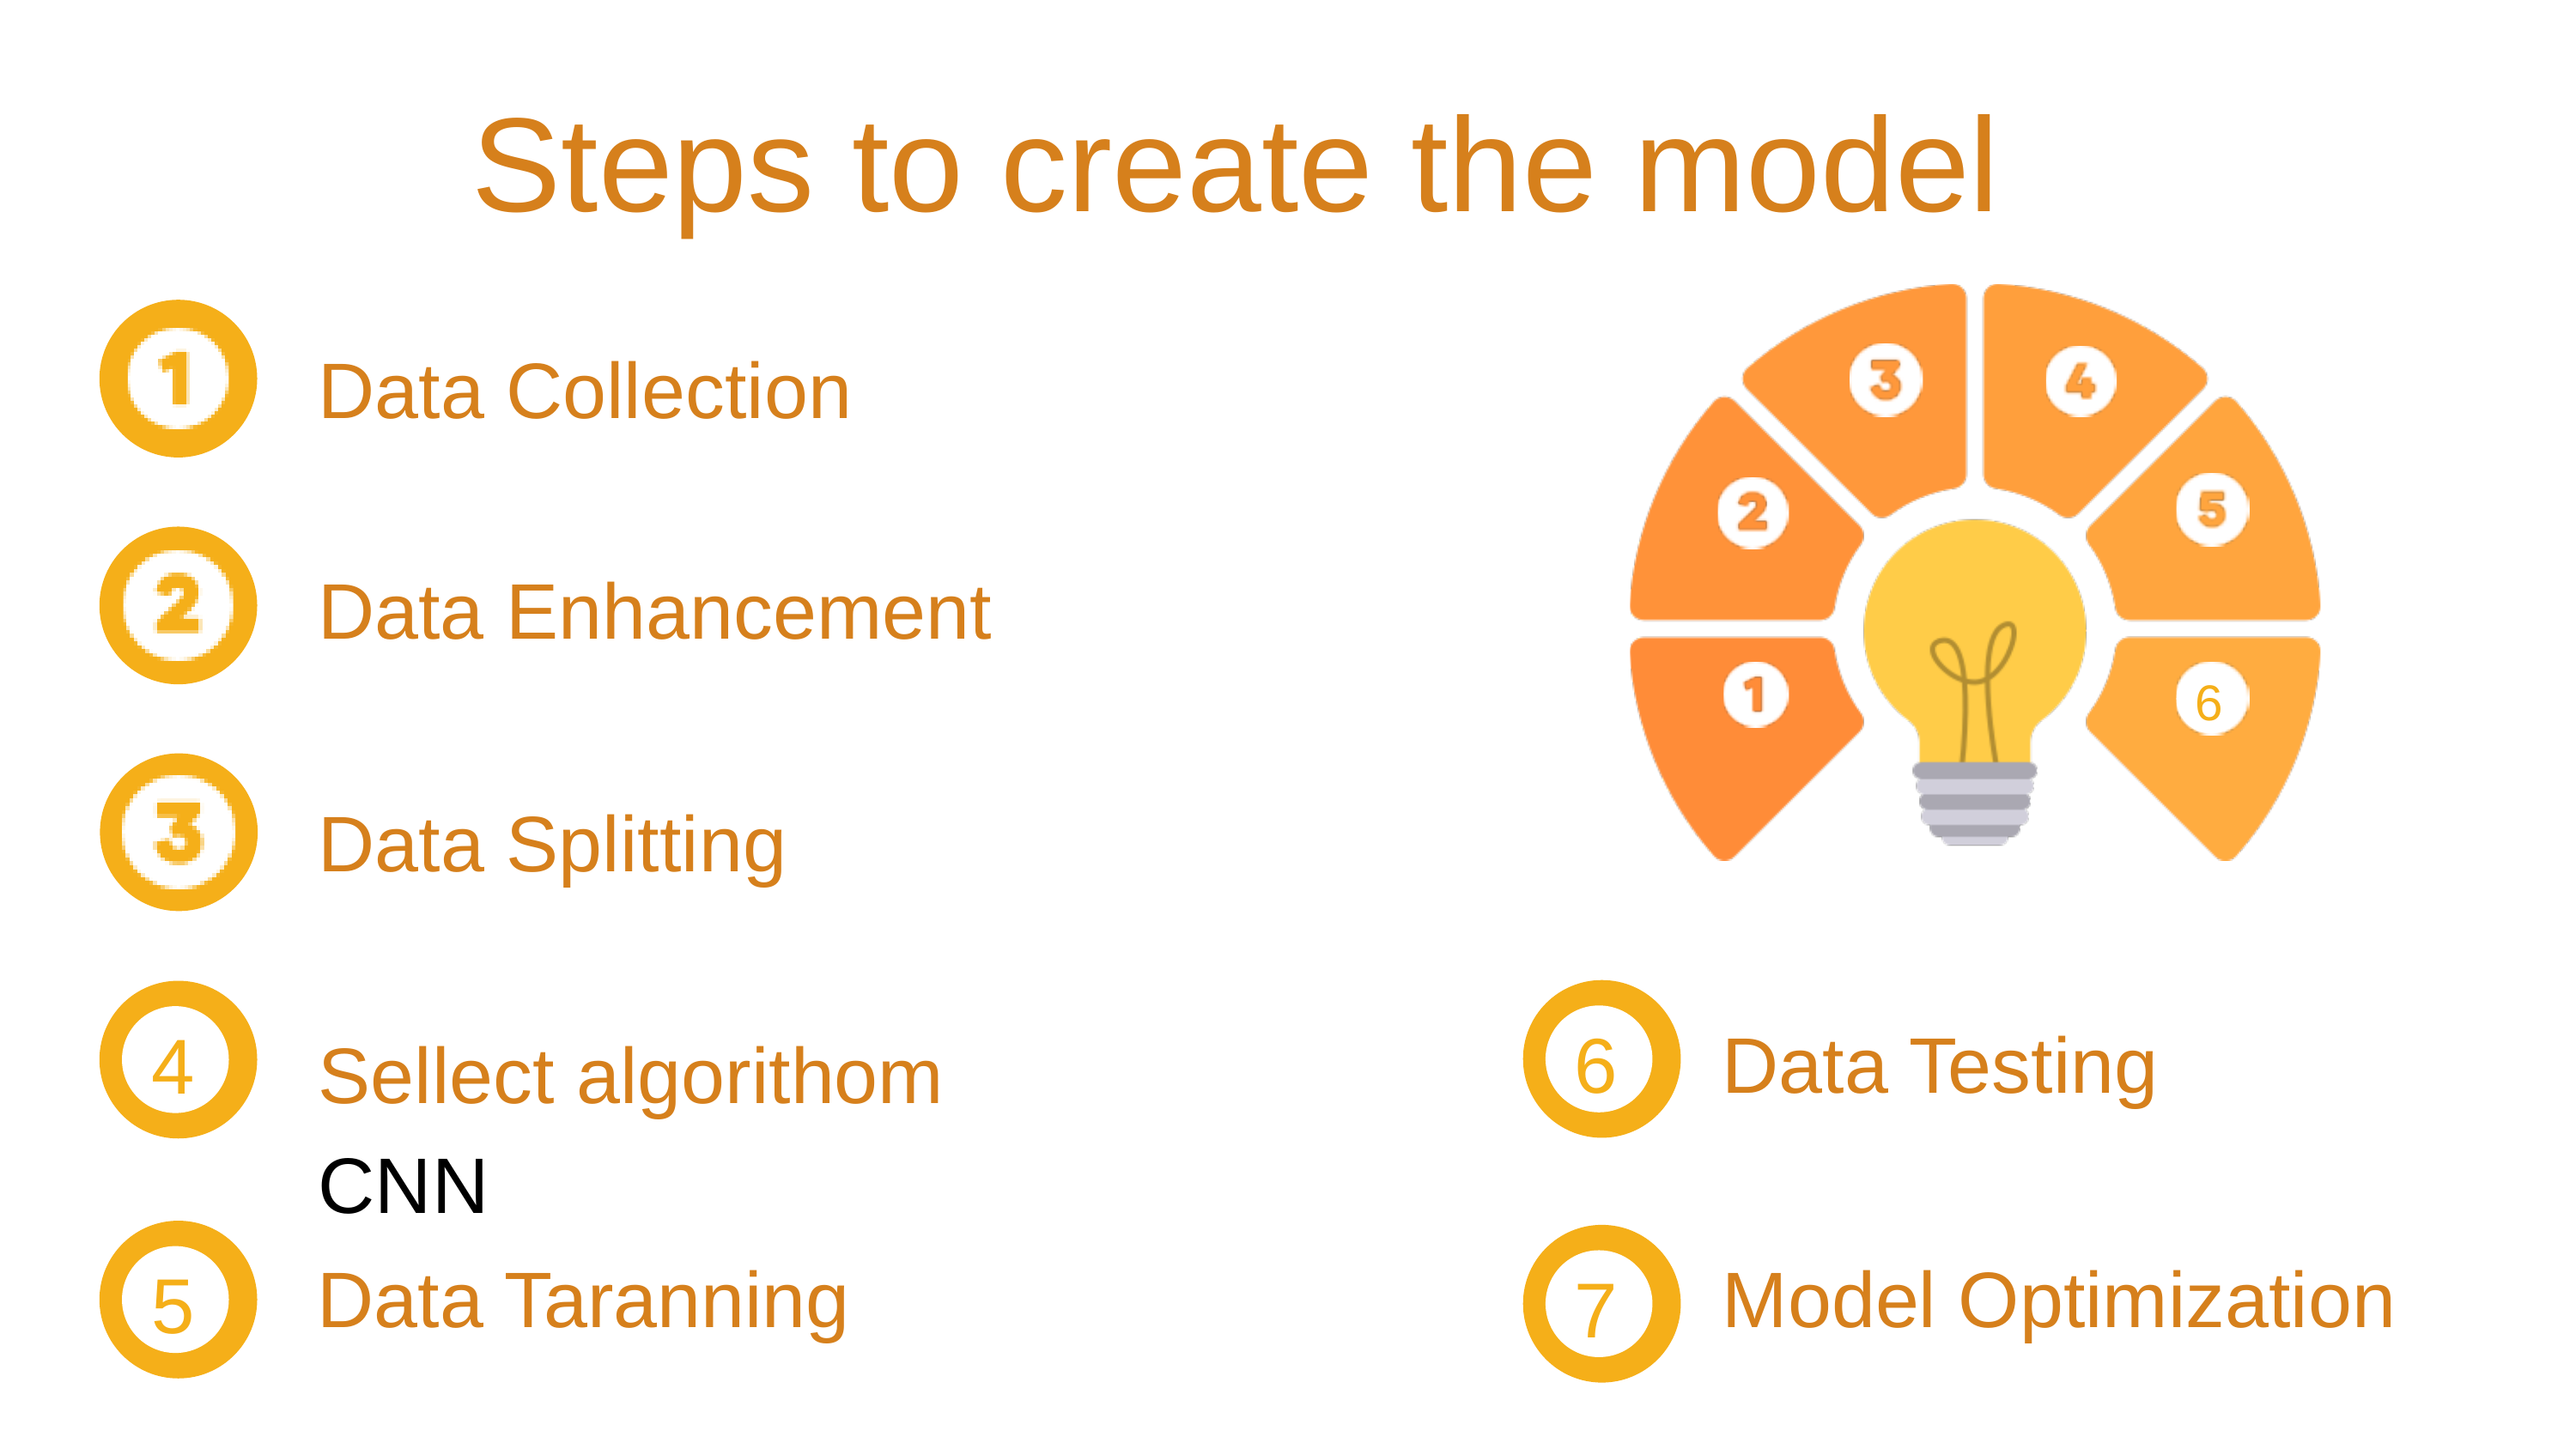

Steps to create the model

6

Data Collection

Data Enhancement

Data Splitting

6

4

Data Testing
Sellect algorithom CNN

5

7

Data Taranning
Model Optimization